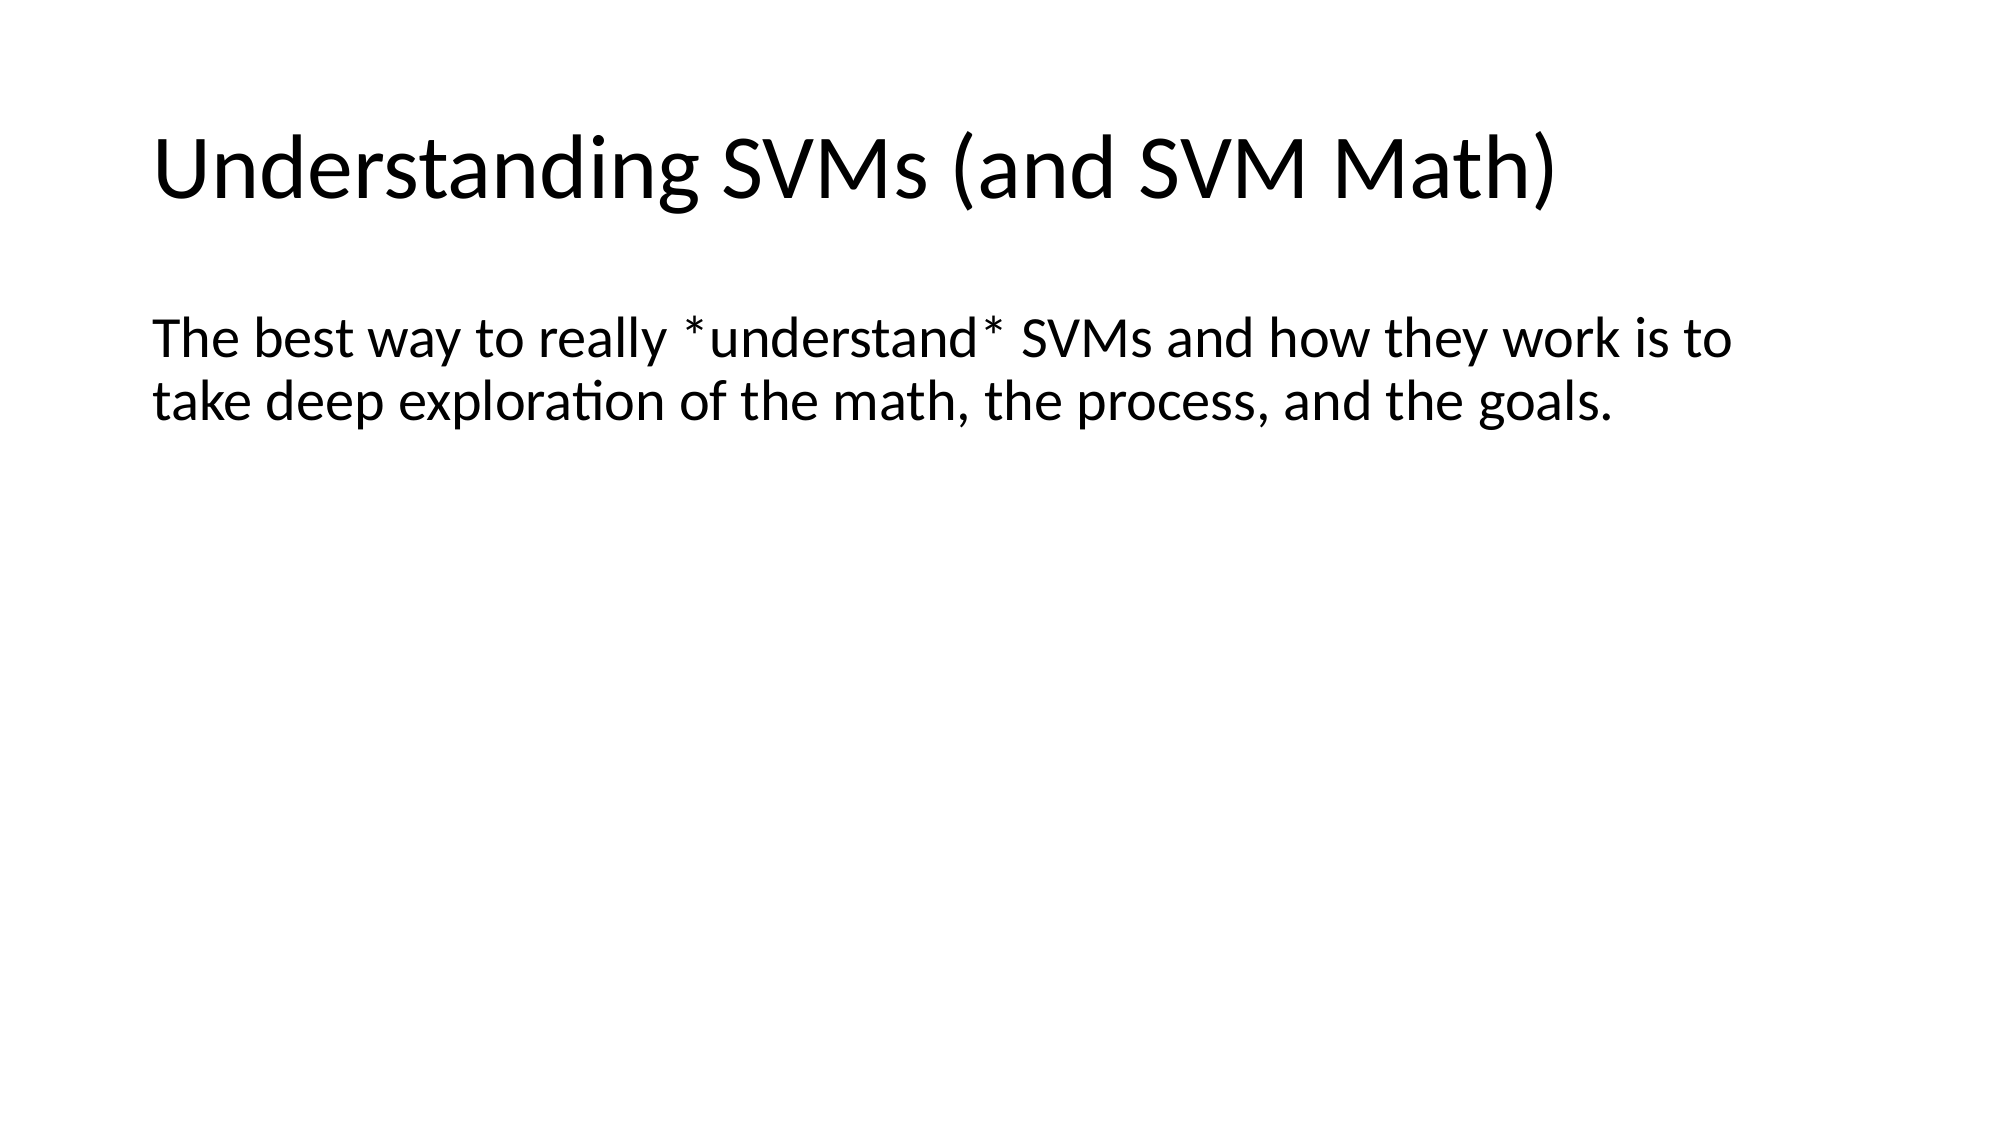

# Understanding SVMs (and SVM Math)
The best way to really *understand* SVMs and how they work is to take deep exploration of the math, the process, and the goals.